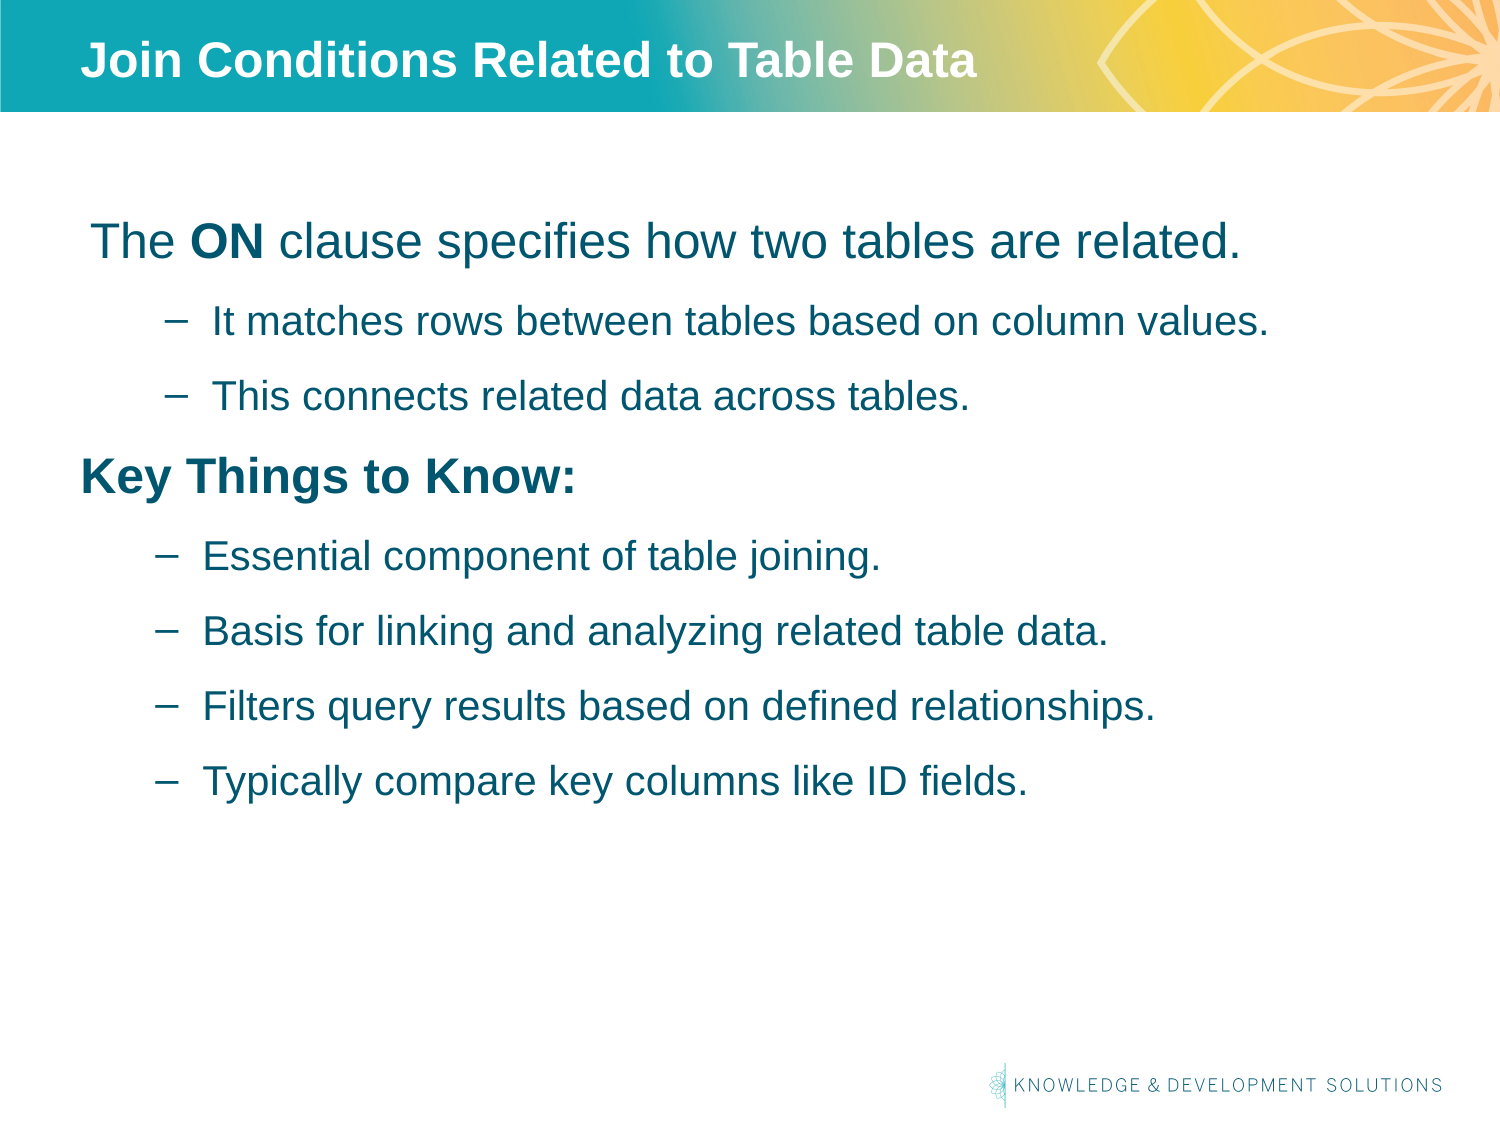

# Join Conditions Related to Table Data
The ON clause specifies how two tables are related.
It matches rows between tables based on column values.
This connects related data across tables.
Key Things to Know:
Essential component of table joining.
Basis for linking and analyzing related table data.
Filters query results based on defined relationships.
Typically compare key columns like ID fields.